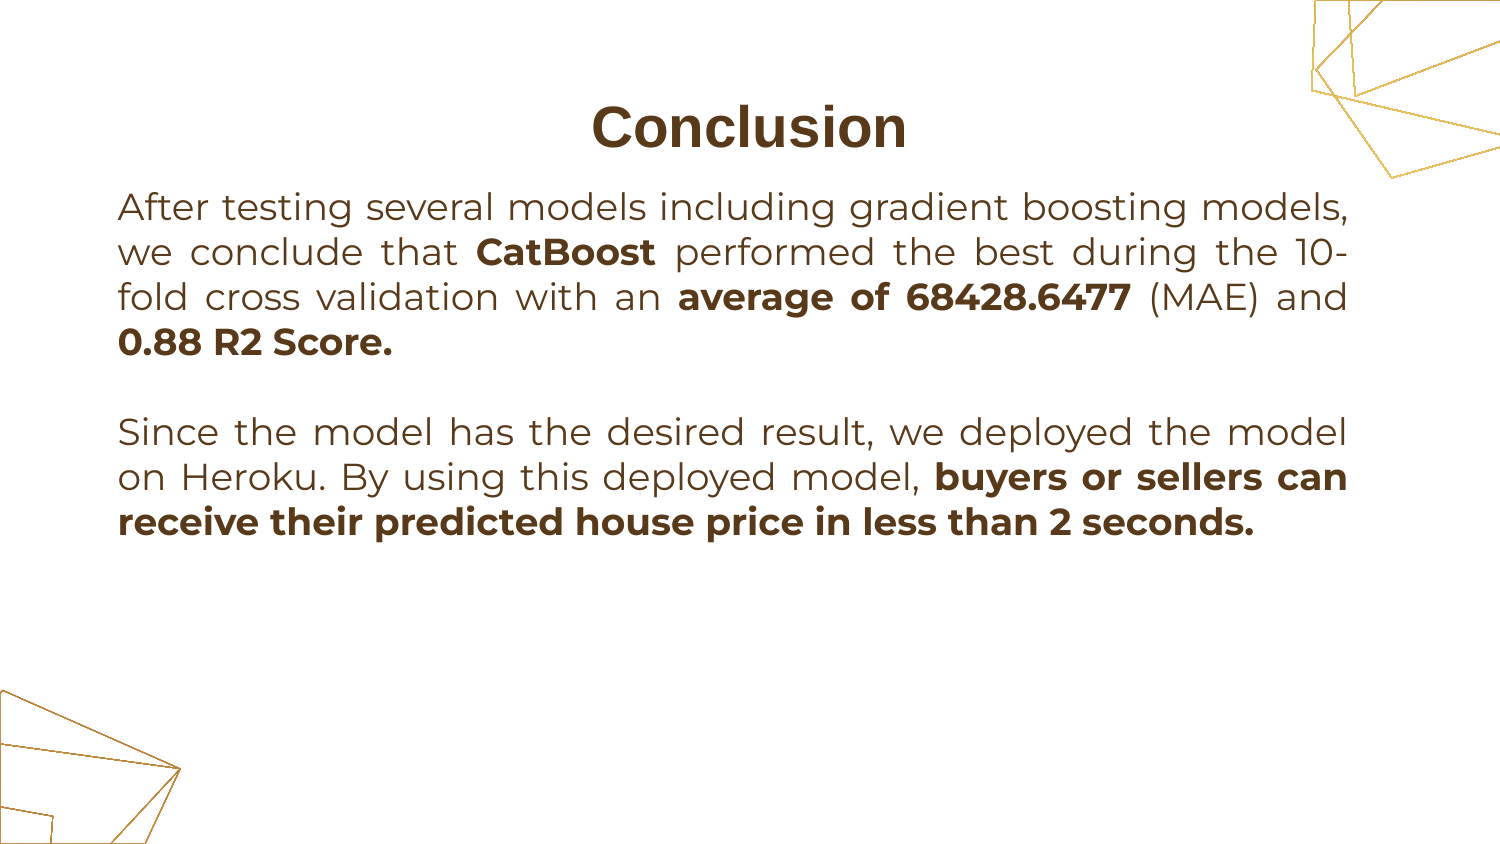

# Conclusion
After testing several models including gradient boosting models, we conclude that CatBoost performed the best during the 10-fold cross validation with an average of 68428.6477 (MAE) and 0.88 R2 Score.

Since the model has the desired result, we deployed the model on Heroku. By using this deployed model, buyers or sellers can receive their predicted house price in less than 2 seconds.